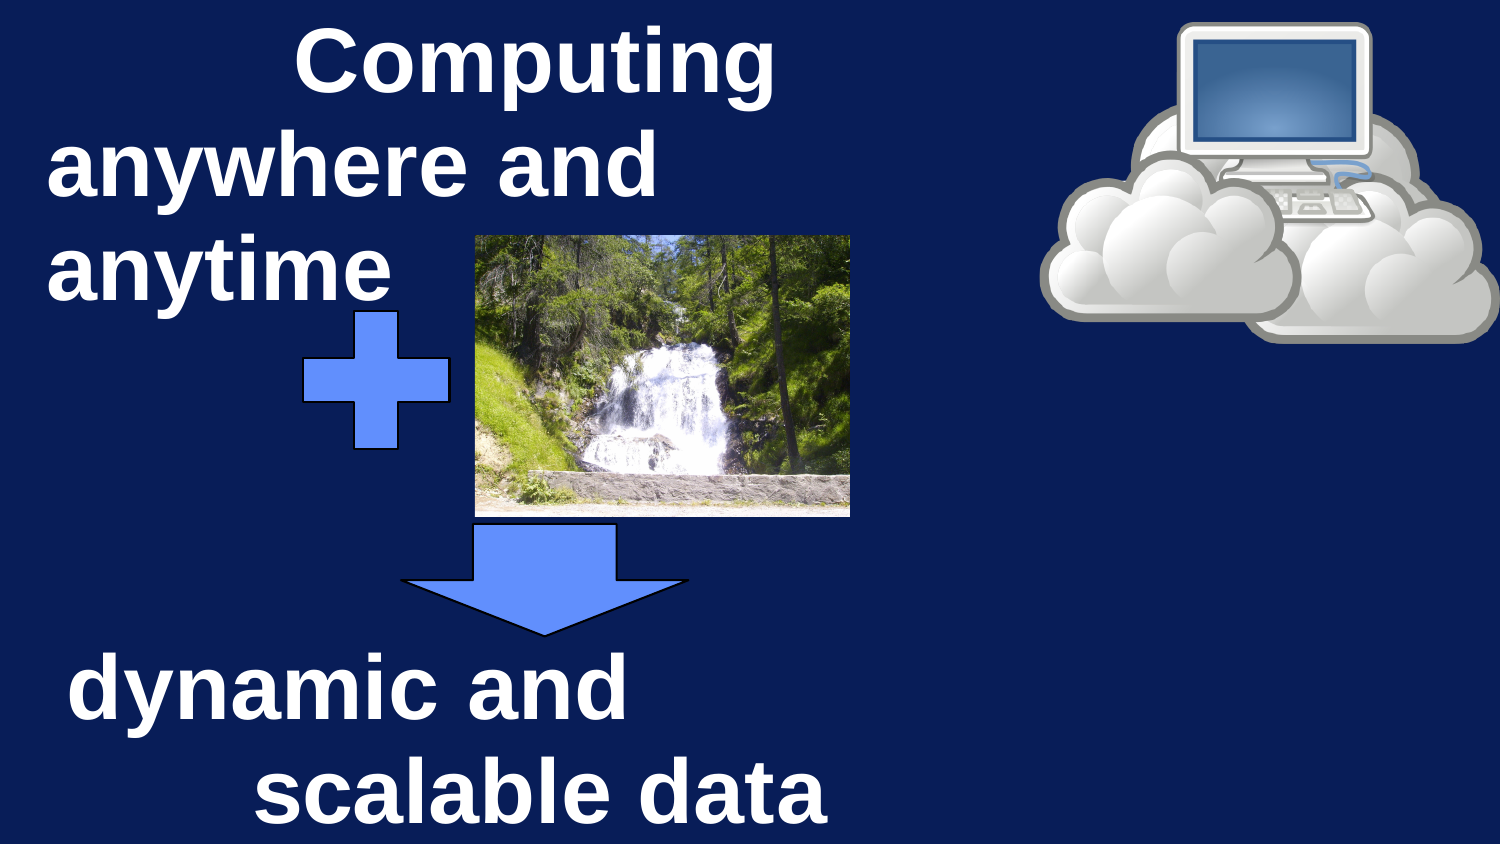

Computing anywhere and anytime

dynamic and scalable data analysis